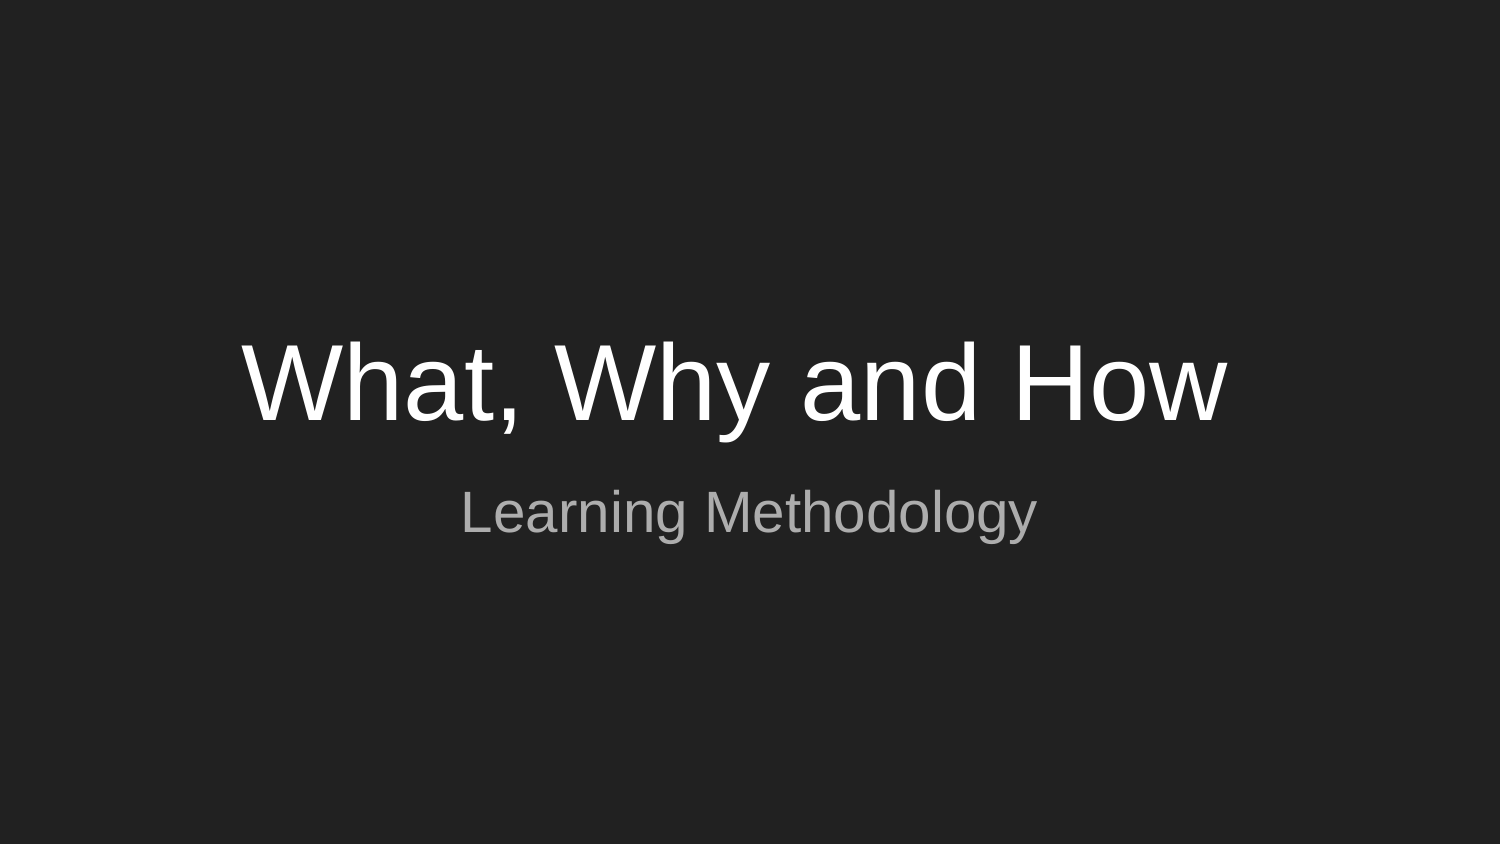

# What, Why and How
Learning Methodology